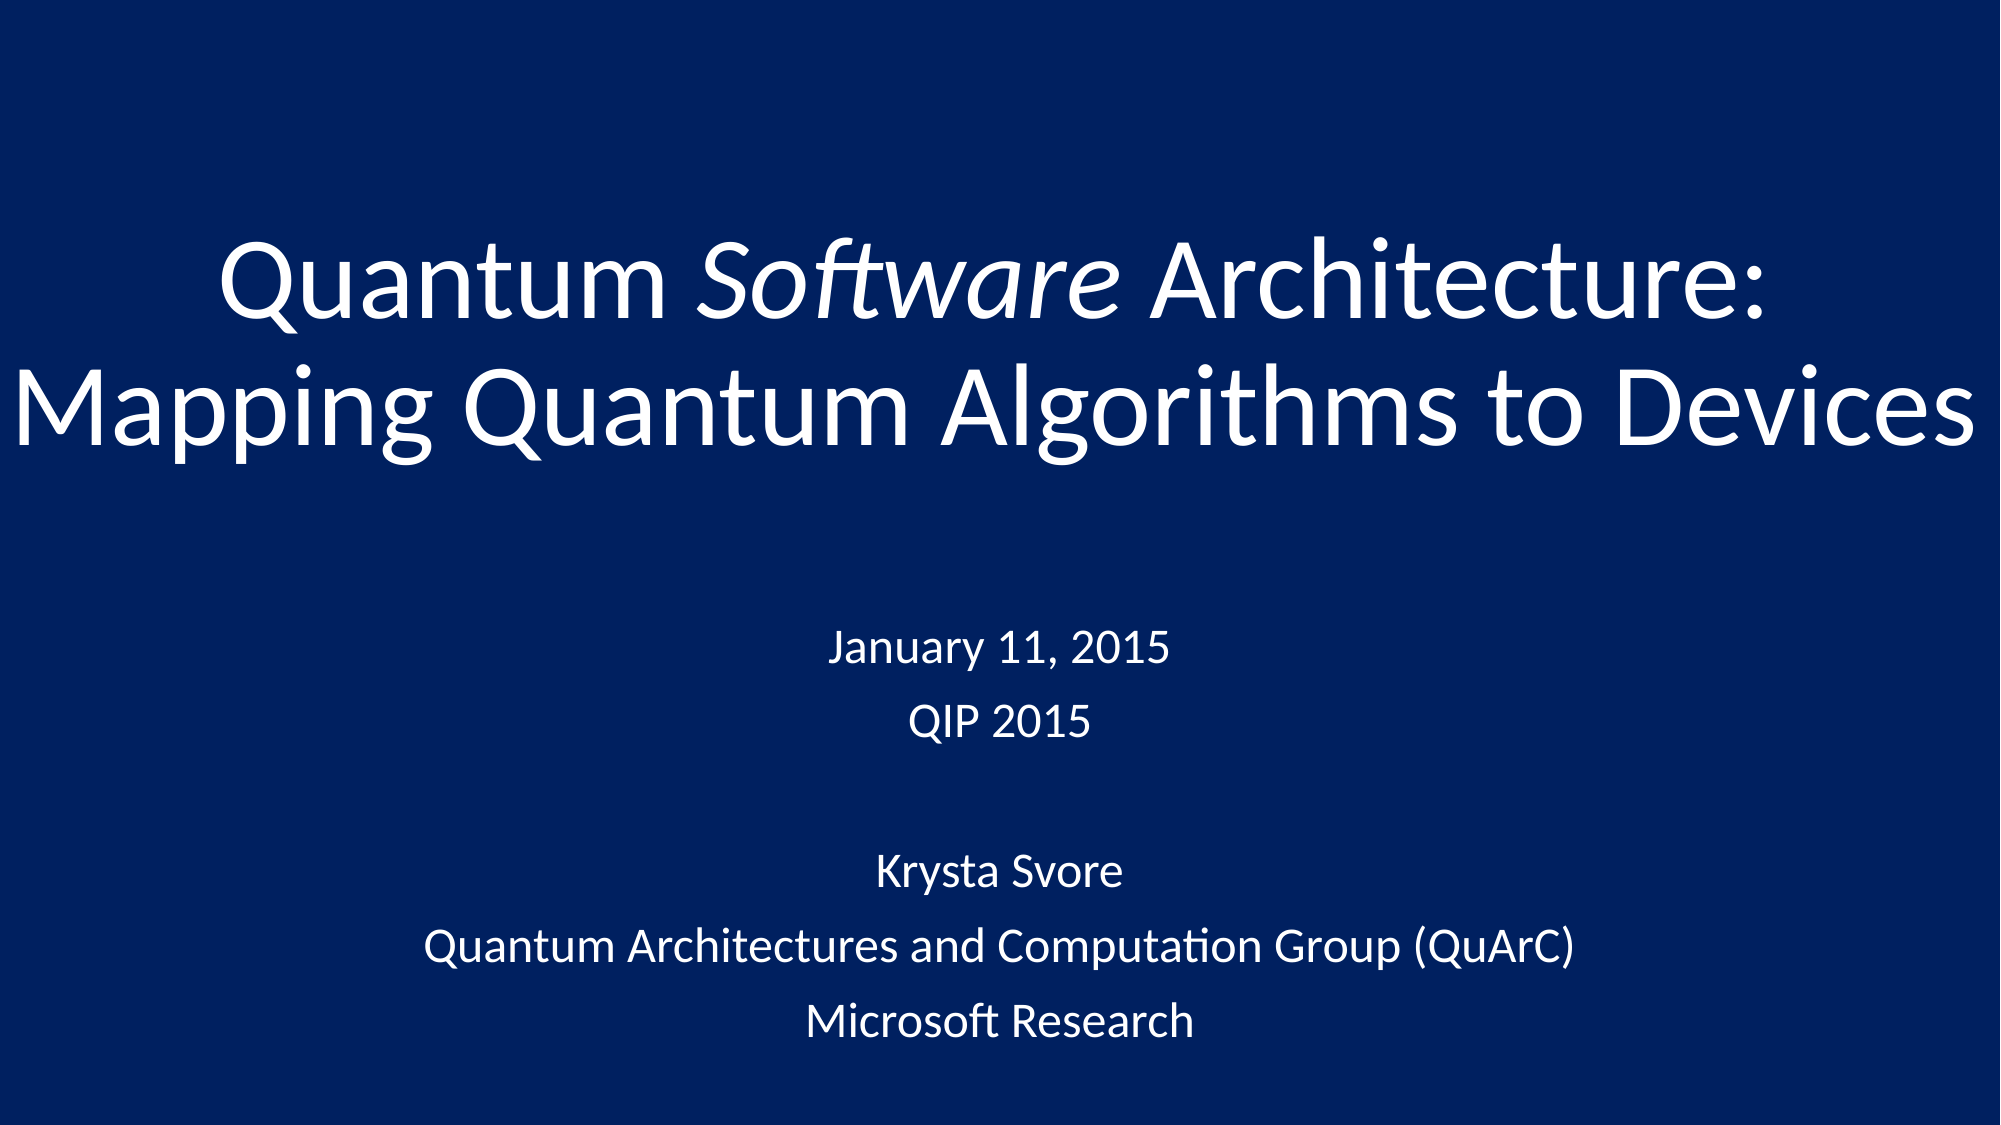

# Quantum Software Architecture: Mapping Quantum Algorithms to Devices
January 11, 2015
QIP 2015

Krysta Svore
Quantum Architectures and Computation Group (QuArC)
Microsoft Research